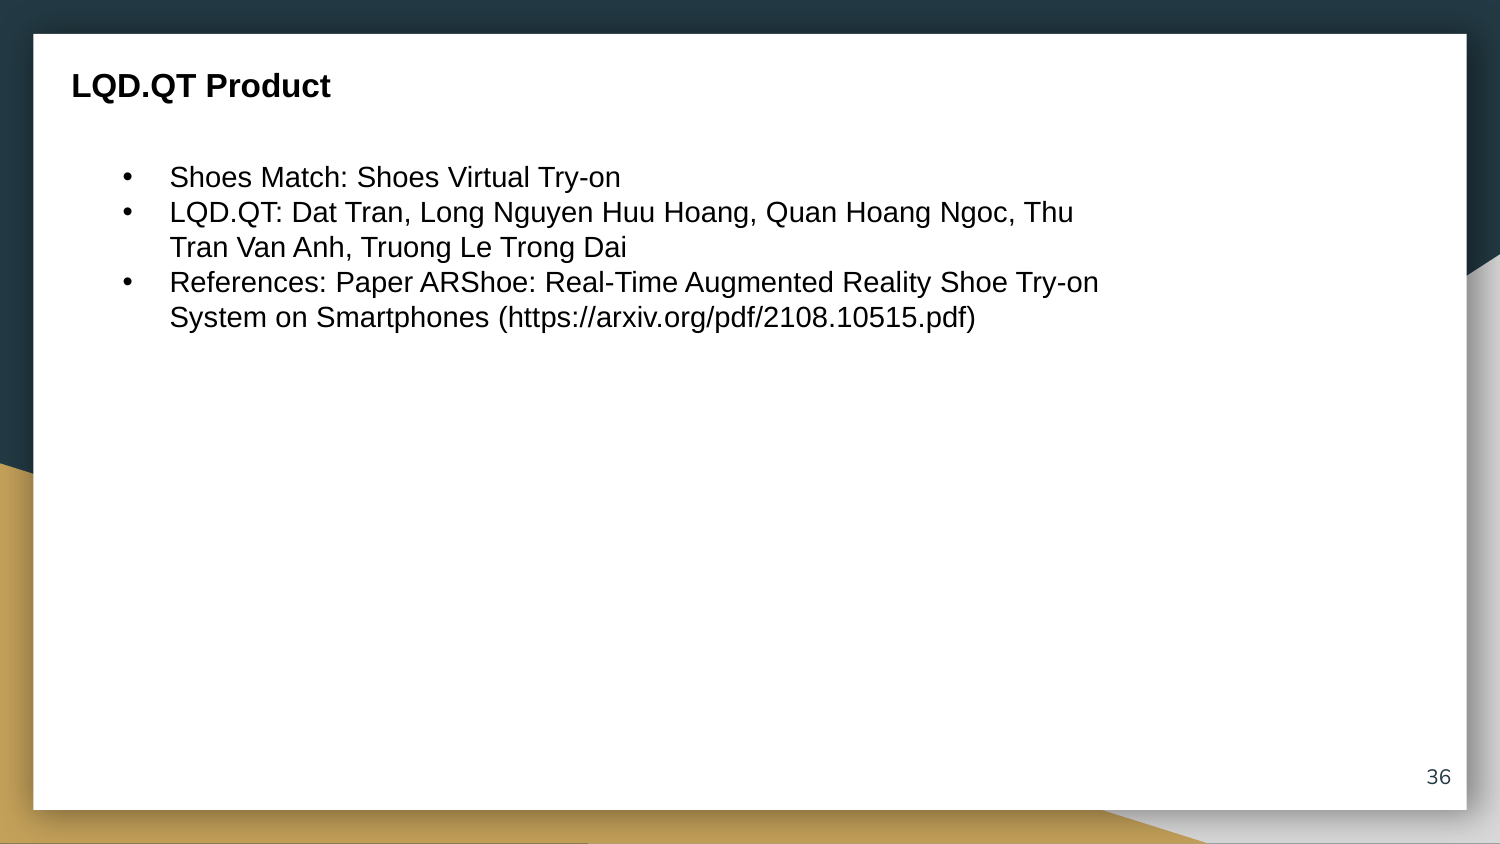

LQD.QT Product
Shoes Match: Shoes Virtual Try-on
LQD.QT: Dat Tran, Long Nguyen Huu Hoang, Quan Hoang Ngoc, Thu Tran Van Anh, Truong Le Trong Dai
References: Paper ARShoe: Real-Time Augmented Reality Shoe Try-on System on Smartphones (https://arxiv.org/pdf/2108.10515.pdf)

36